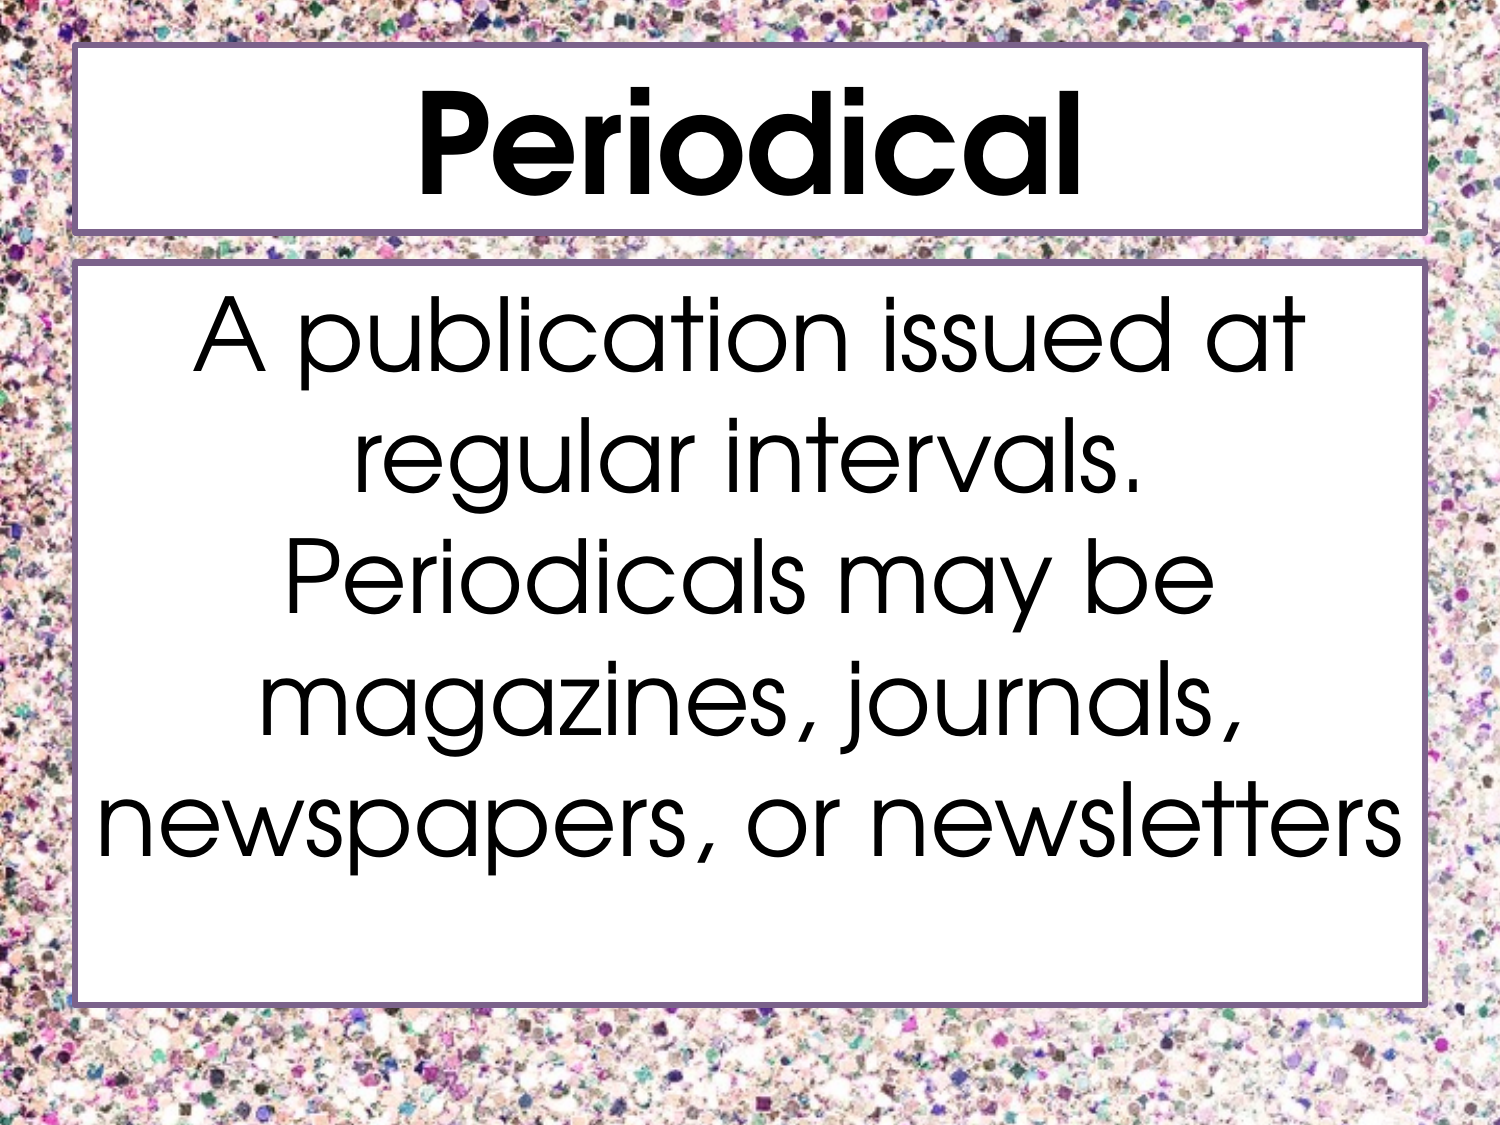

# Periodical
A publication issued at regular intervals. Periodicals may be magazines, journals, newspapers, or newsletters